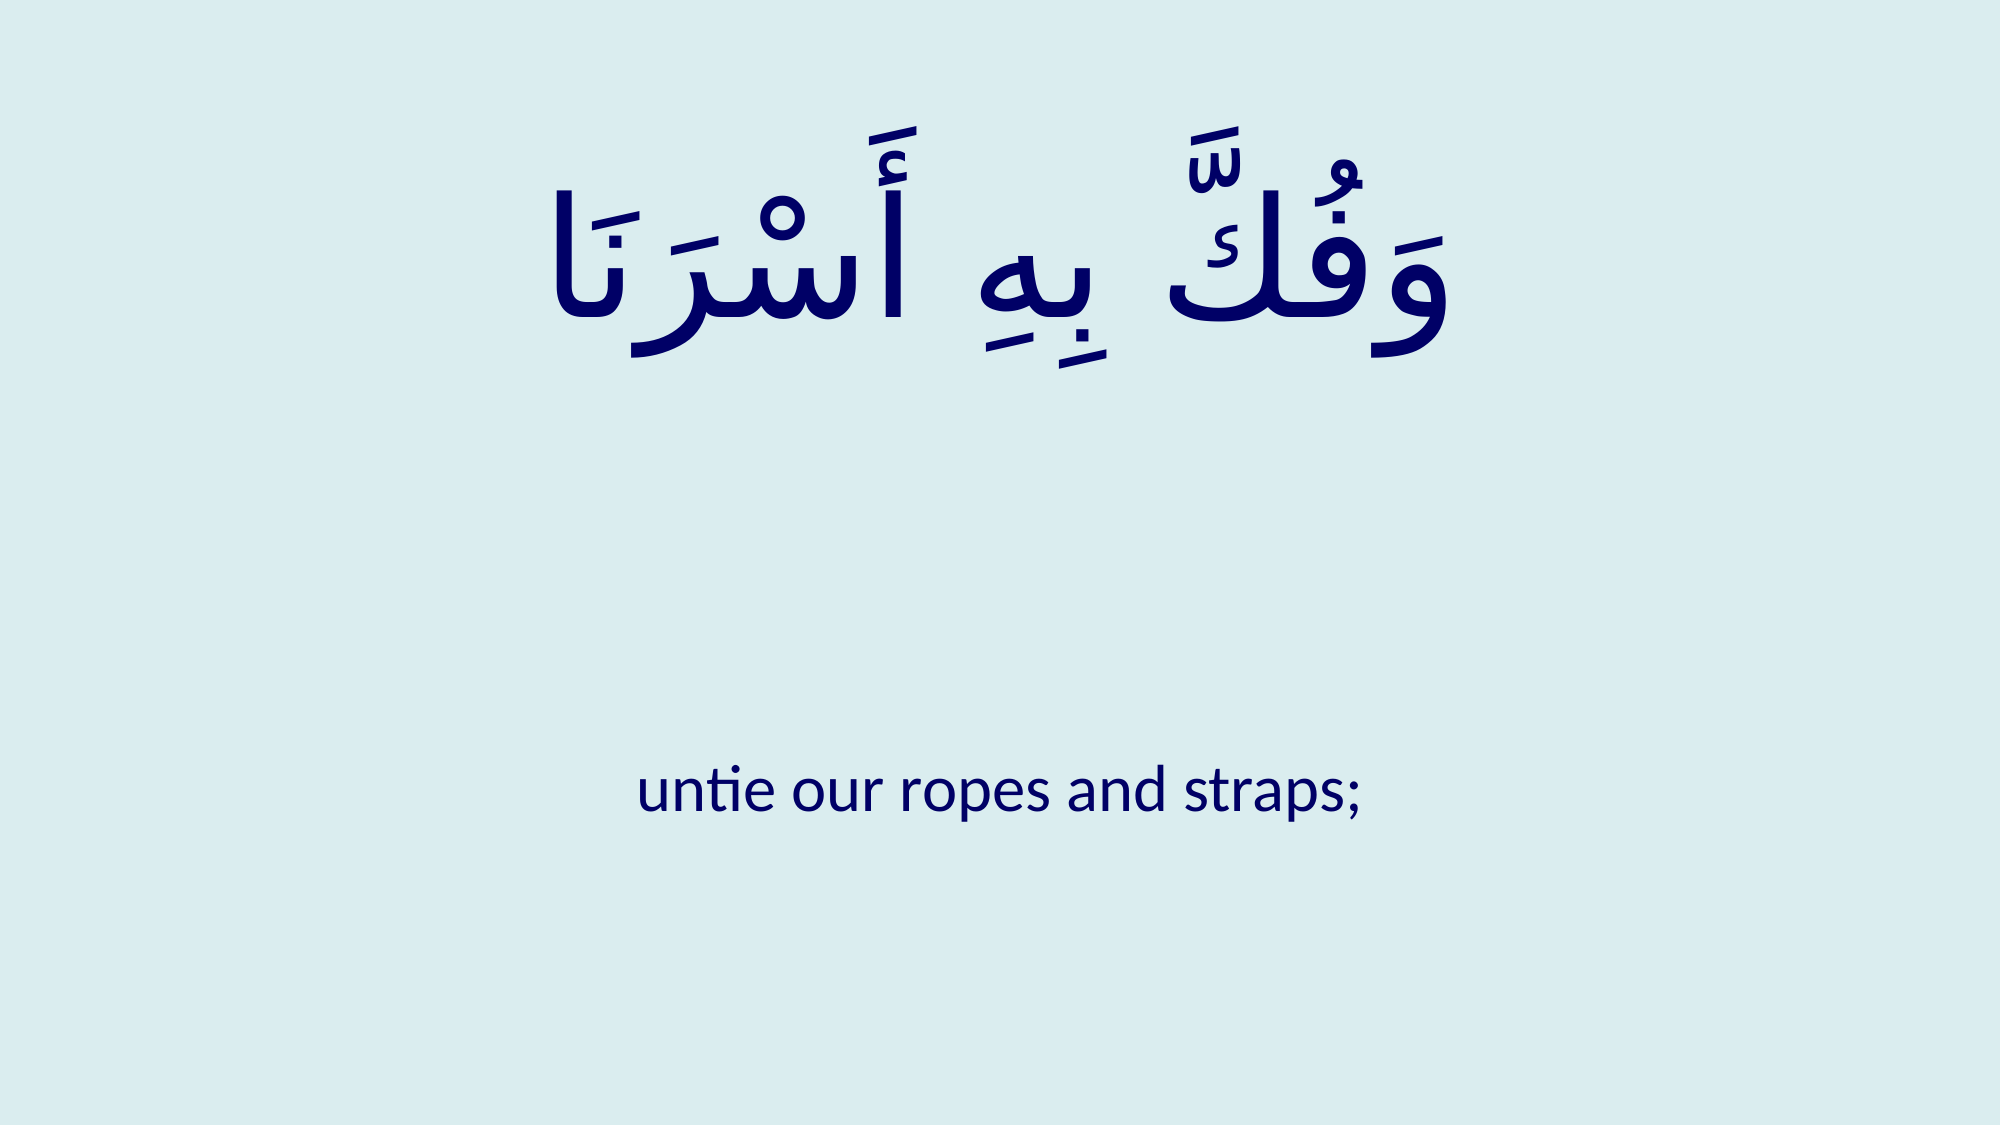

# وَفُكَّ بِهِ أَسْرَنَا
untie our ropes and straps;